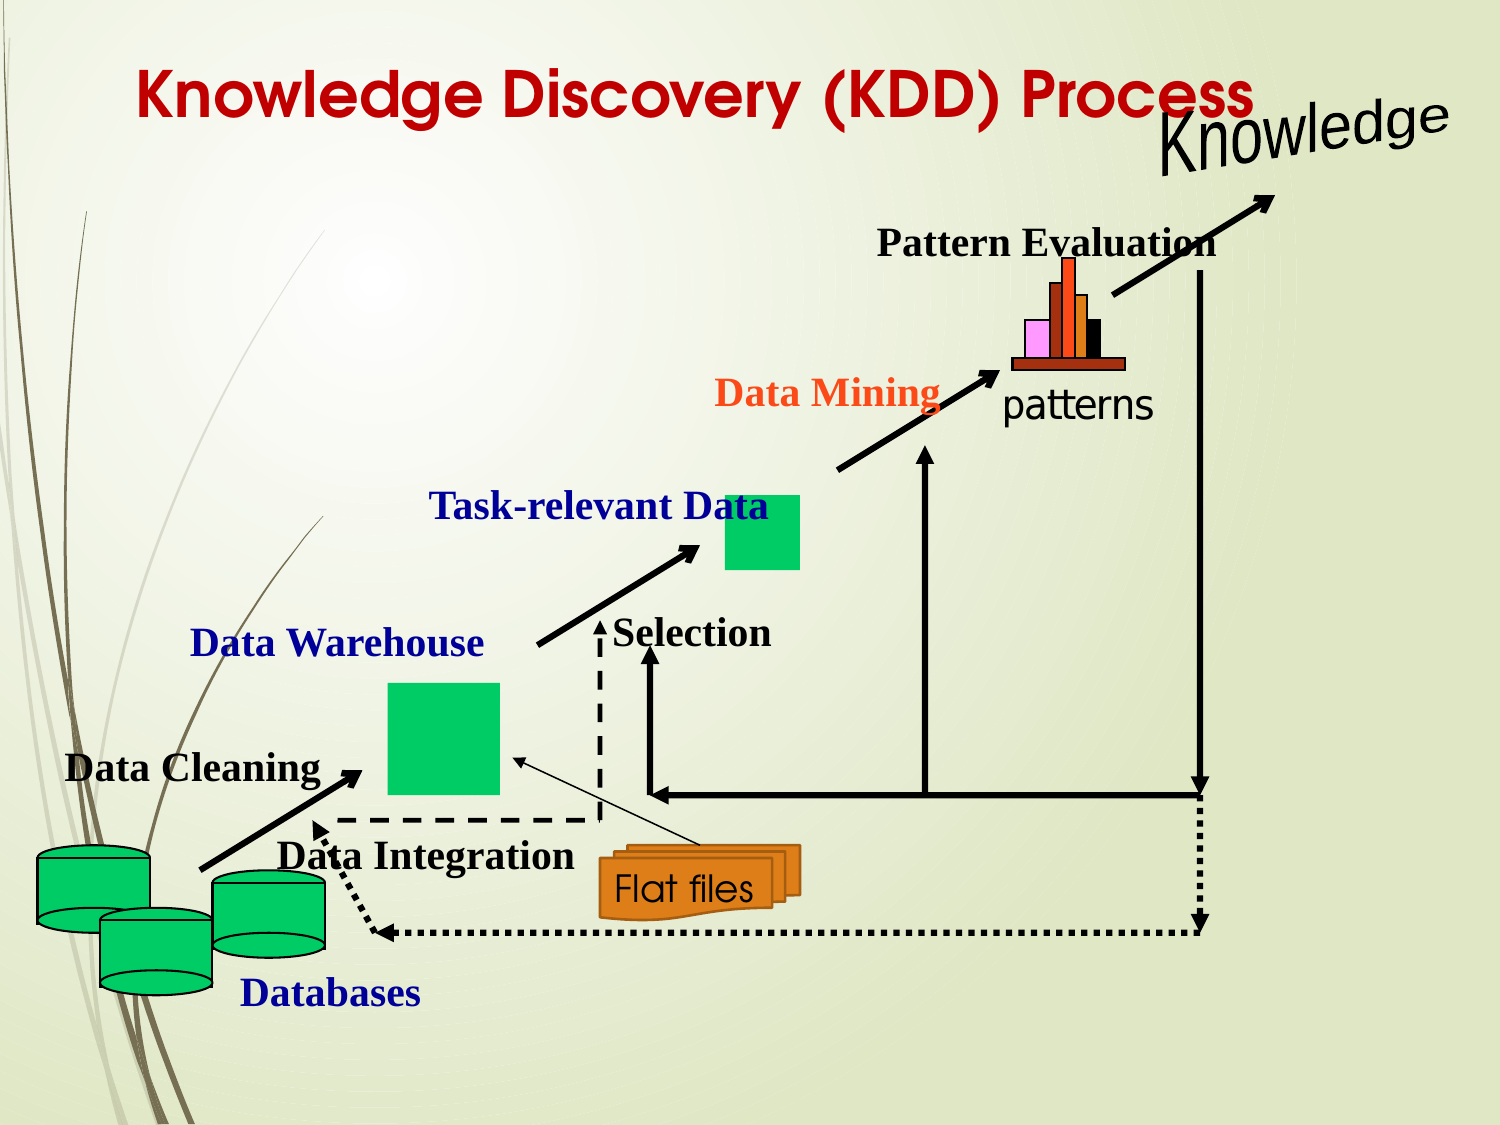

# Knowledge Discovery (KDD) Process
Knowledge

Pattern Evaluation

Data Mining

patterns

Task-relevant Data

Selection
Data Warehouse

Data Cleaning

Data Integration

Flat files

Databases